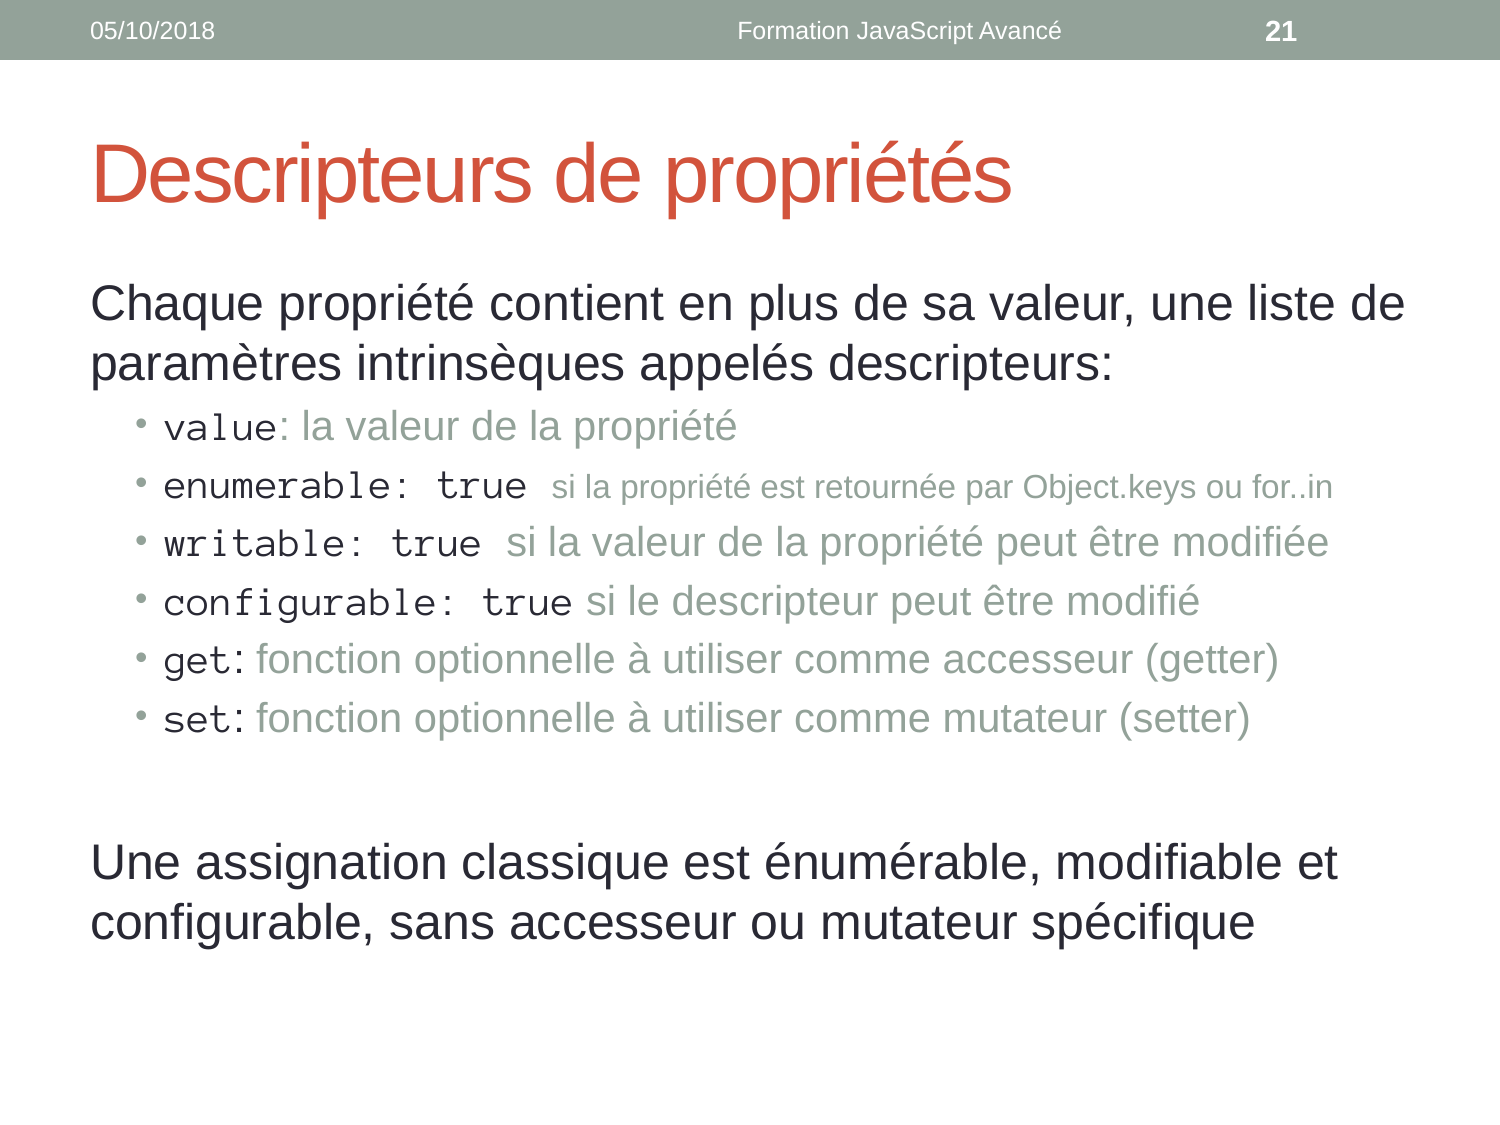

05/10/2018
Formation JavaScript Avancé
21
# Descripteurs de propriétés
Chaque propriété contient en plus de sa valeur, une liste de paramètres intrinsèques appelés descripteurs:
value: la valeur de la propriété
enumerable: true si la propriété est retournée par Object.keys ou for..in
writable: true si la valeur de la propriété peut être modifiée
configurable: true si le descripteur peut être modifié
get: fonction optionnelle à utiliser comme accesseur (getter)
set: fonction optionnelle à utiliser comme mutateur (setter)

Une assignation classique est énumérable, modifiable et configurable, sans accesseur ou mutateur spécifique